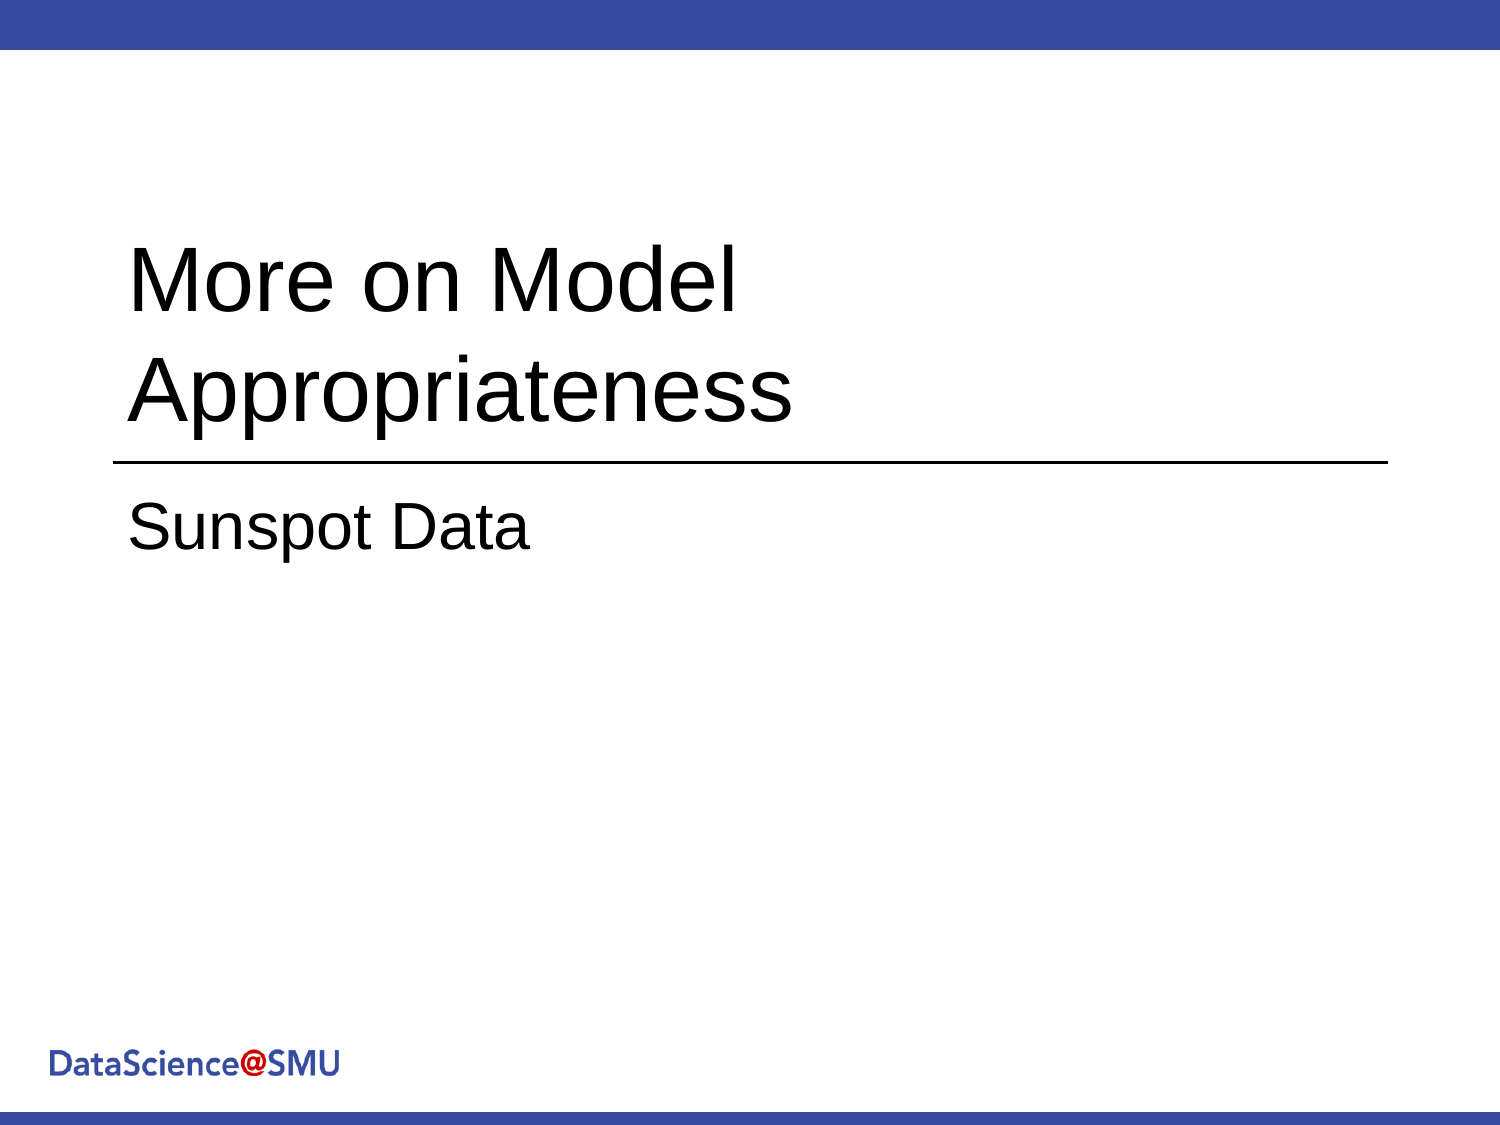

# More on Model Appropriateness
Sunspot Data